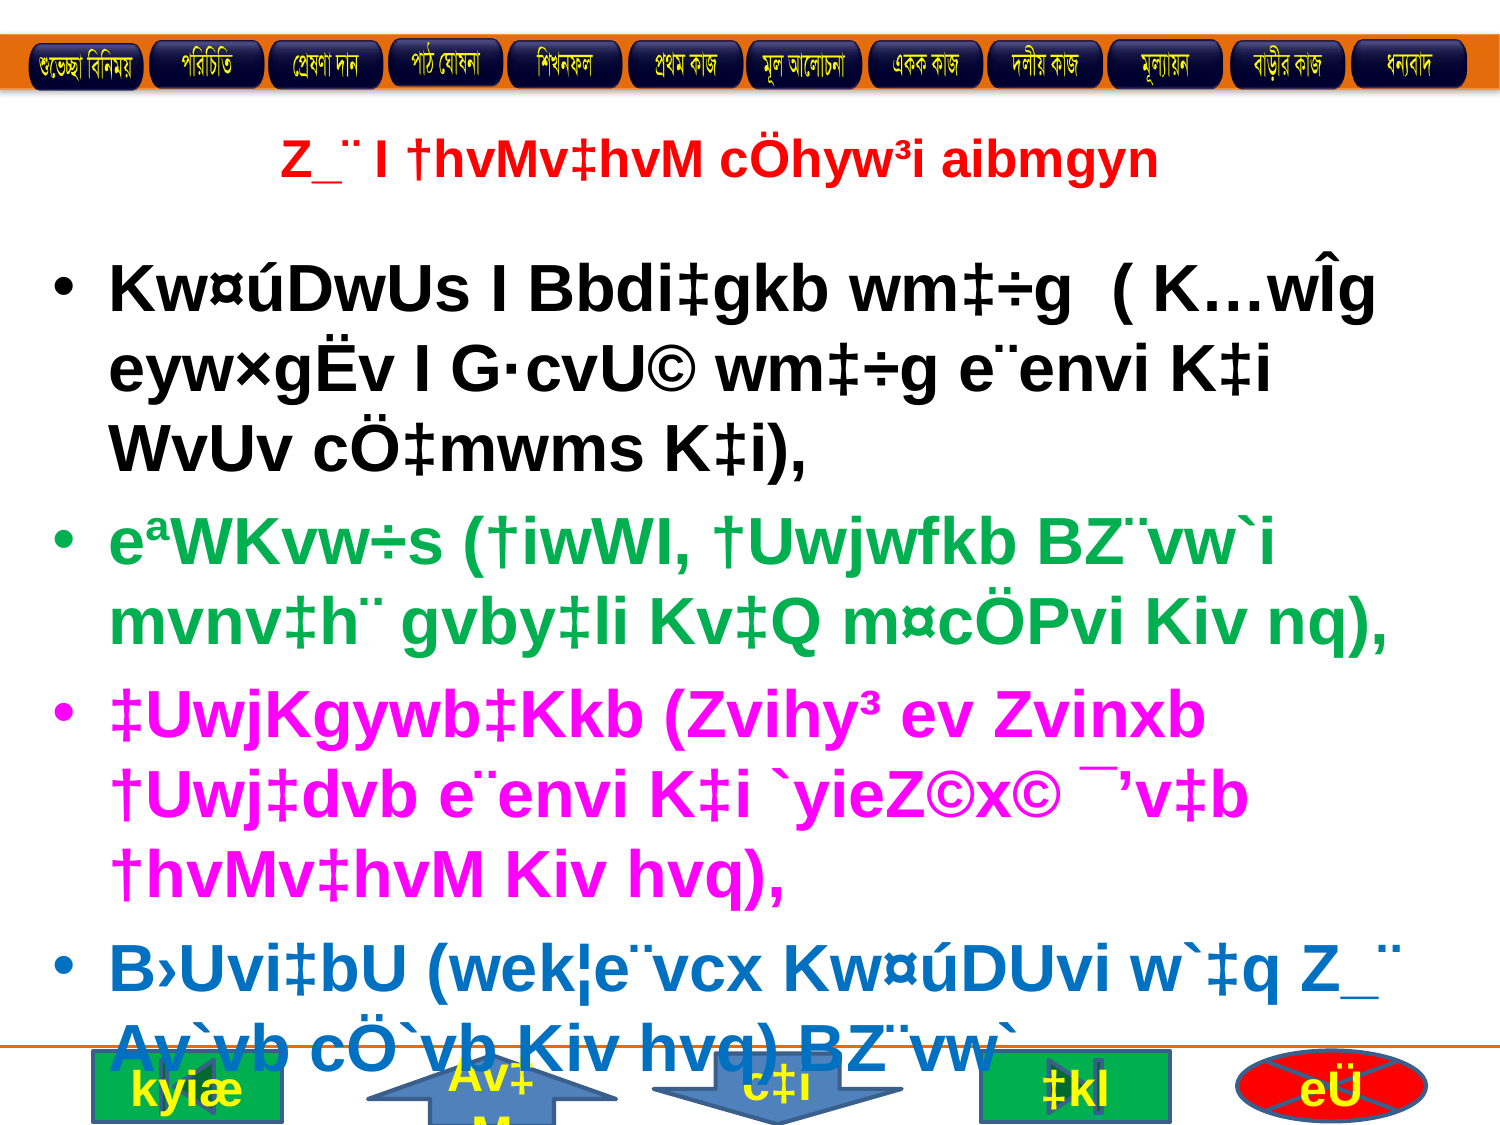

Z_¨ I †hvMv‡hvM cÖhyw³i aibmgyn
Kw¤úDwUs I Bbdi‡gkb wm‡÷g  ( K…wÎg eyw×gËv I G·cvU© wm‡÷g e¨envi K‡i WvUv cÖ‡mwms K‡i),
eªWKvw÷s (†iwWI, †Uwjwfkb BZ¨vw`i mvnv‡h¨ gvby‡li Kv‡Q m¤cÖPvi Kiv nq),
‡UwjKgywb‡Kkb (Zvihy³ ev Zvinxb †Uwj‡dvb e¨envi K‡i `yieZ©x© ¯’v‡b †hvMv‡hvM Kiv hvq),
B›Uvi‡bU (wek¦e¨vcx Kw¤úDUvi w`‡q Z_¨ Av`vb cÖ`vb Kiv hvq) BZ¨vw`